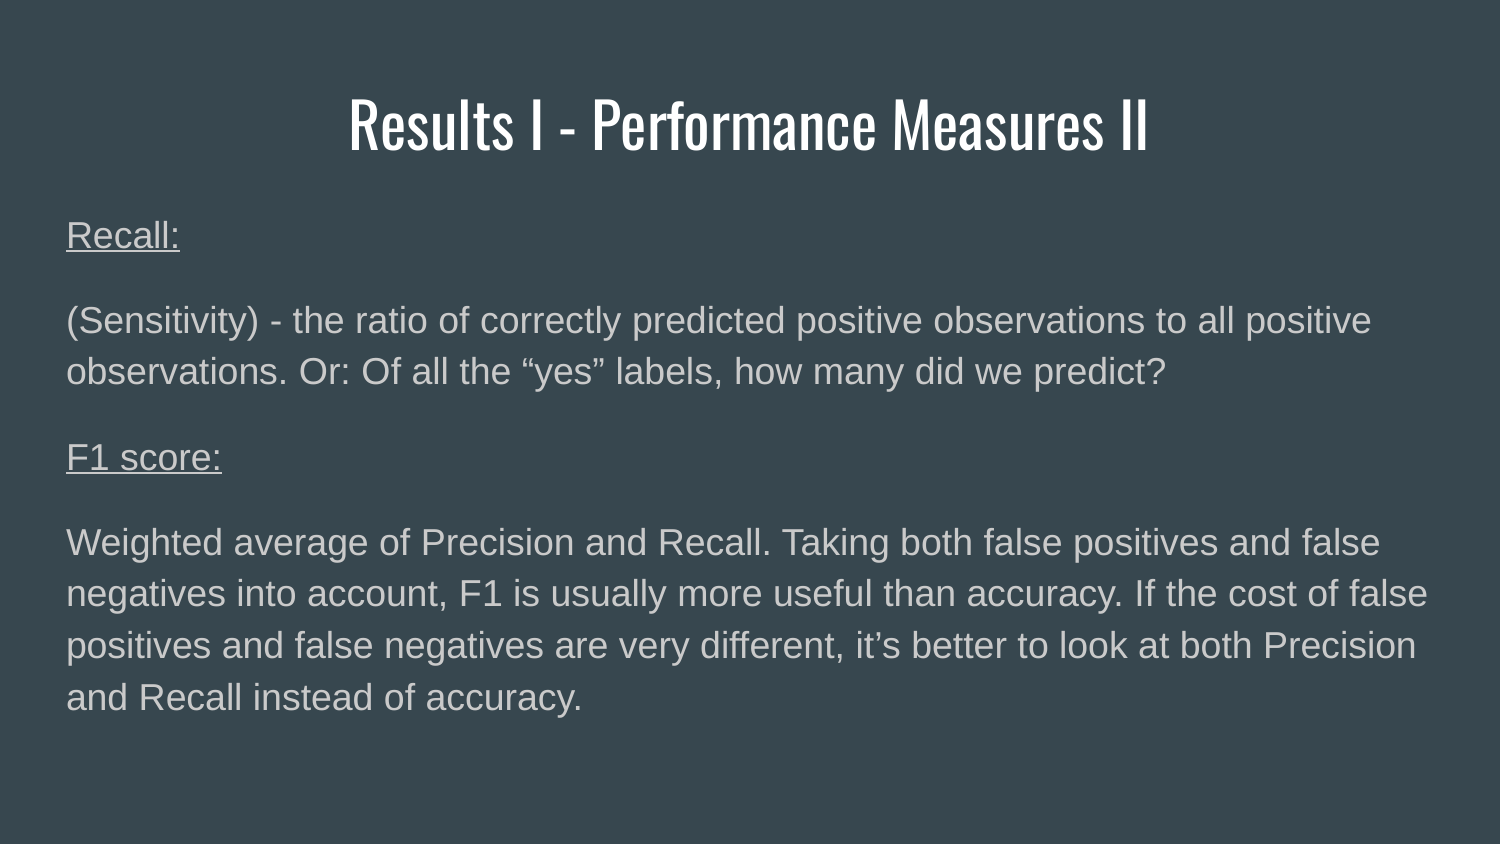

# Results I - Performance Measures II
Recall:
(Sensitivity) - the ratio of correctly predicted positive observations to all positive observations. Or: Of all the “yes” labels, how many did we predict?
F1 score:
Weighted average of Precision and Recall. Taking both false positives and false negatives into account, F1 is usually more useful than accuracy. If the cost of false positives and false negatives are very different, it’s better to look at both Precision and Recall instead of accuracy.